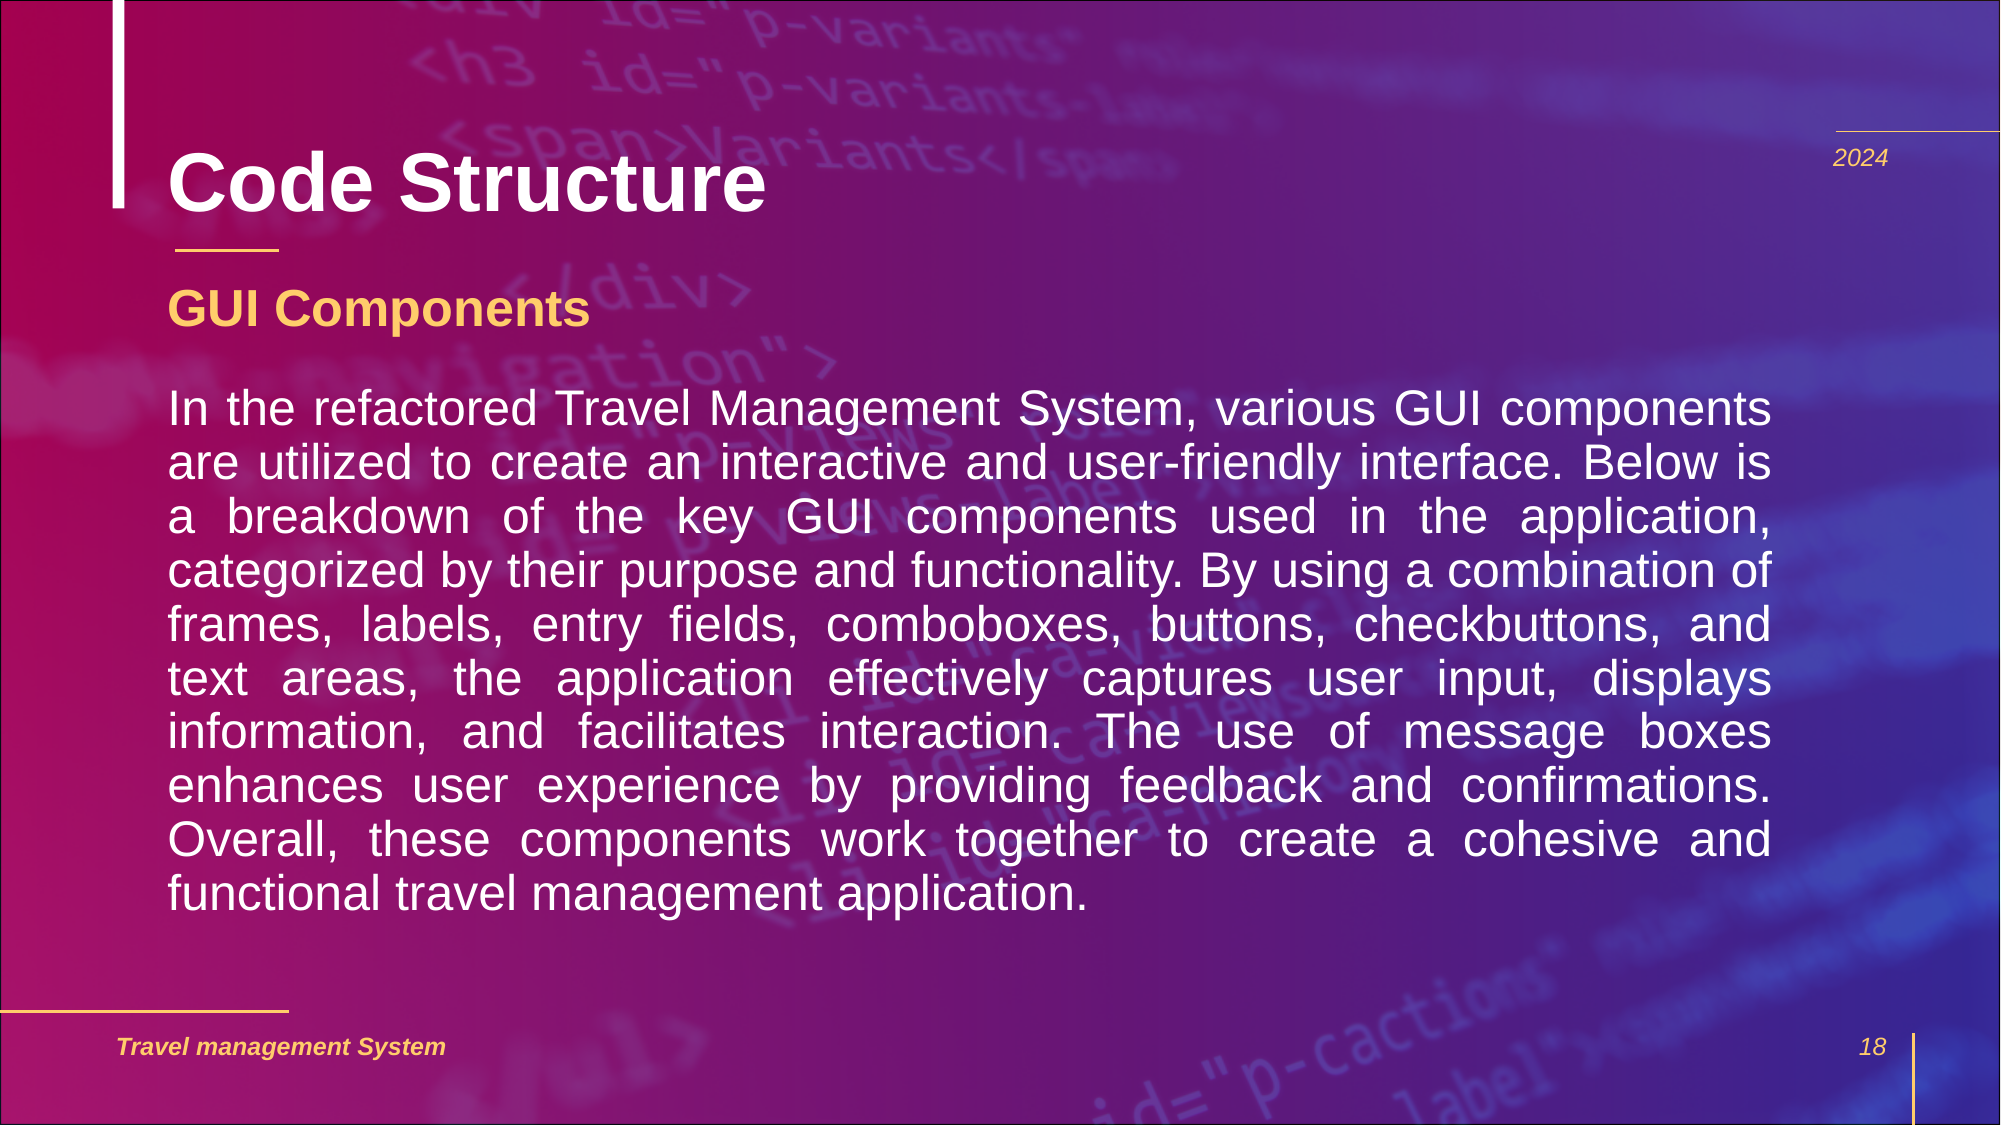

# Code Structure
2024
GUI Components
In the refactored Travel Management System, various GUI components are utilized to create an interactive and user-friendly interface. Below is a breakdown of the key GUI components used in the application, categorized by their purpose and functionality. By using a combination of frames, labels, entry fields, comboboxes, buttons, checkbuttons, and text areas, the application effectively captures user input, displays information, and facilitates interaction. The use of message boxes enhances user experience by providing feedback and confirmations. Overall, these components work together to create a cohesive and functional travel management application.
Travel management System
18